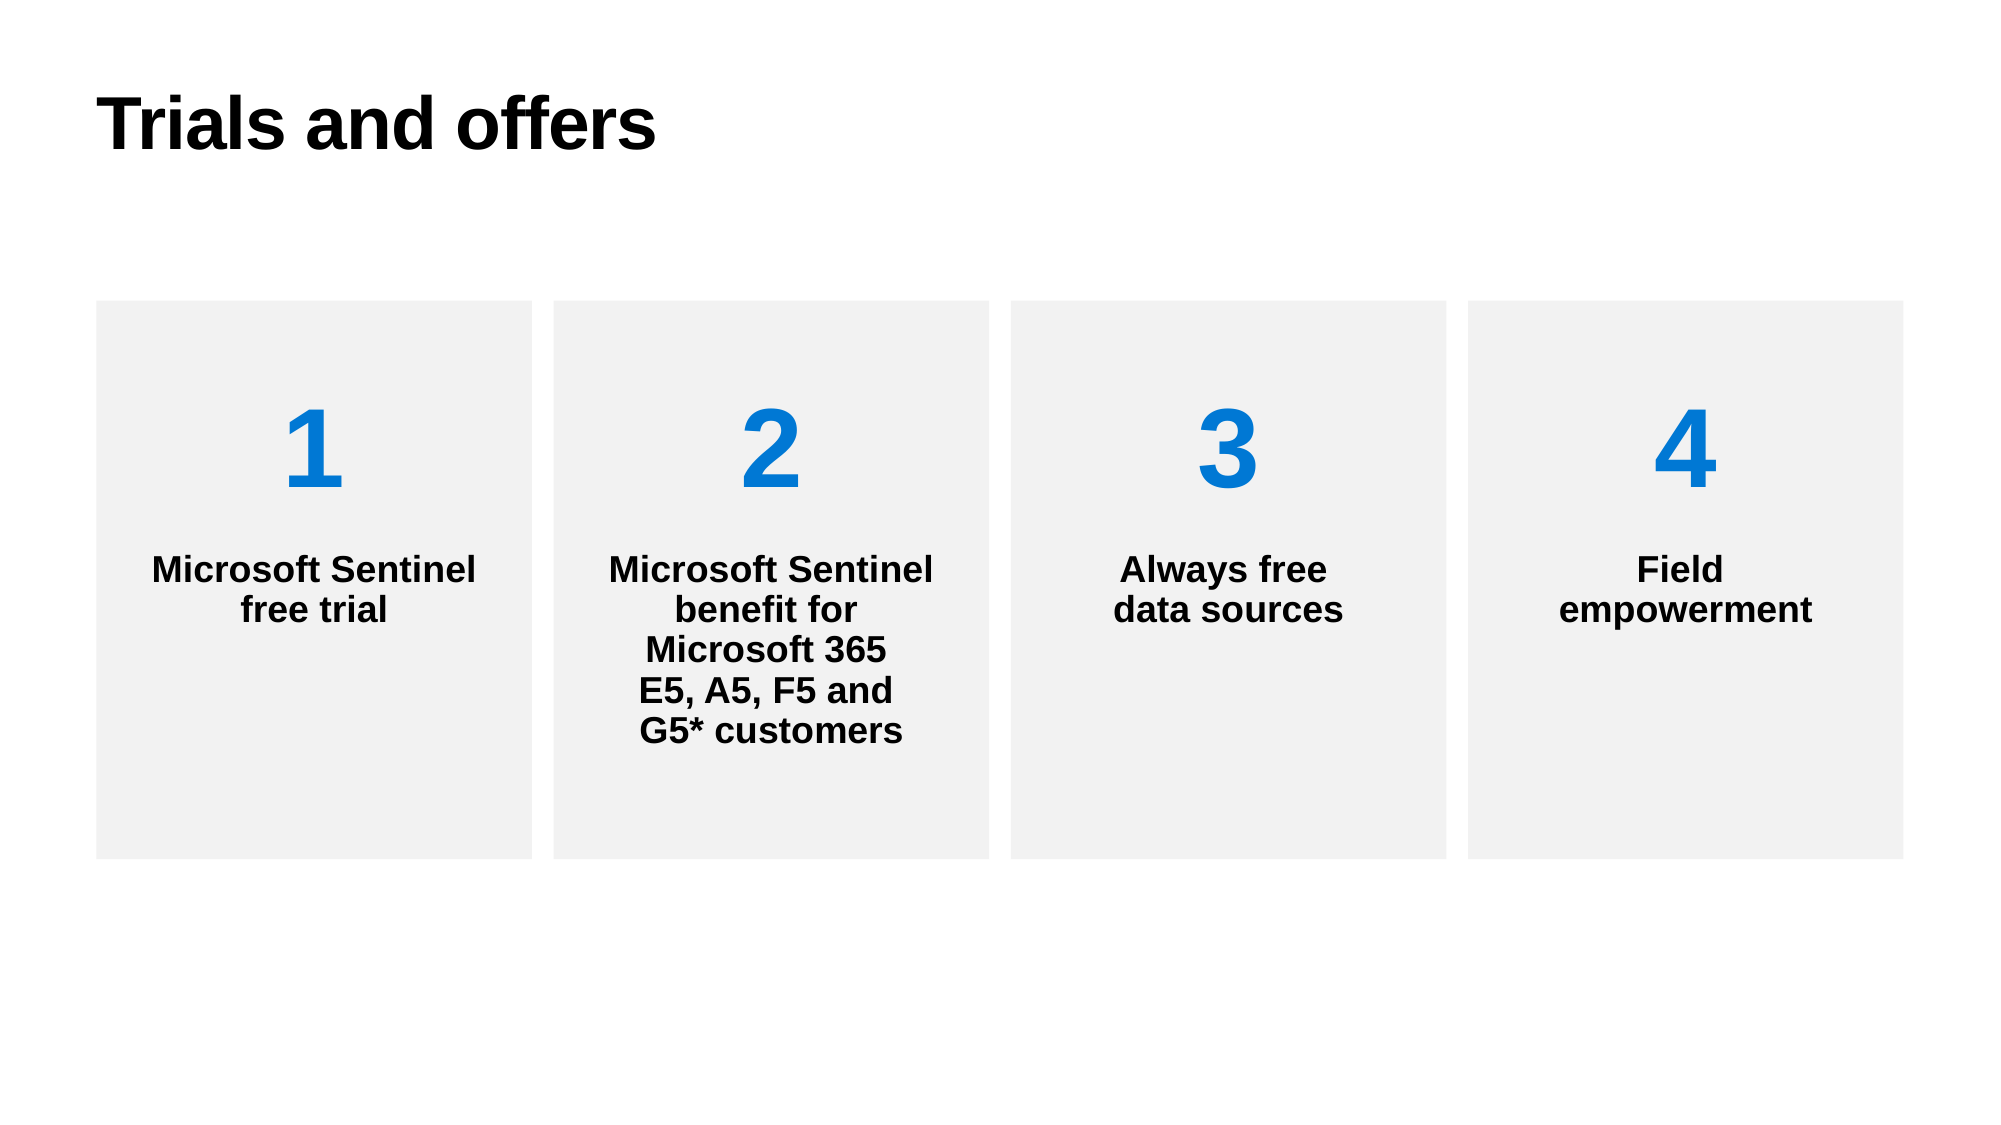

# Trials and offers
1
Microsoft Sentinel
free trial
2
Microsoft Sentinel
benefit for
Microsoft 365
E5, A5, F5 and
G5* customers
3
Always free
data sources
4
Field
empowerment